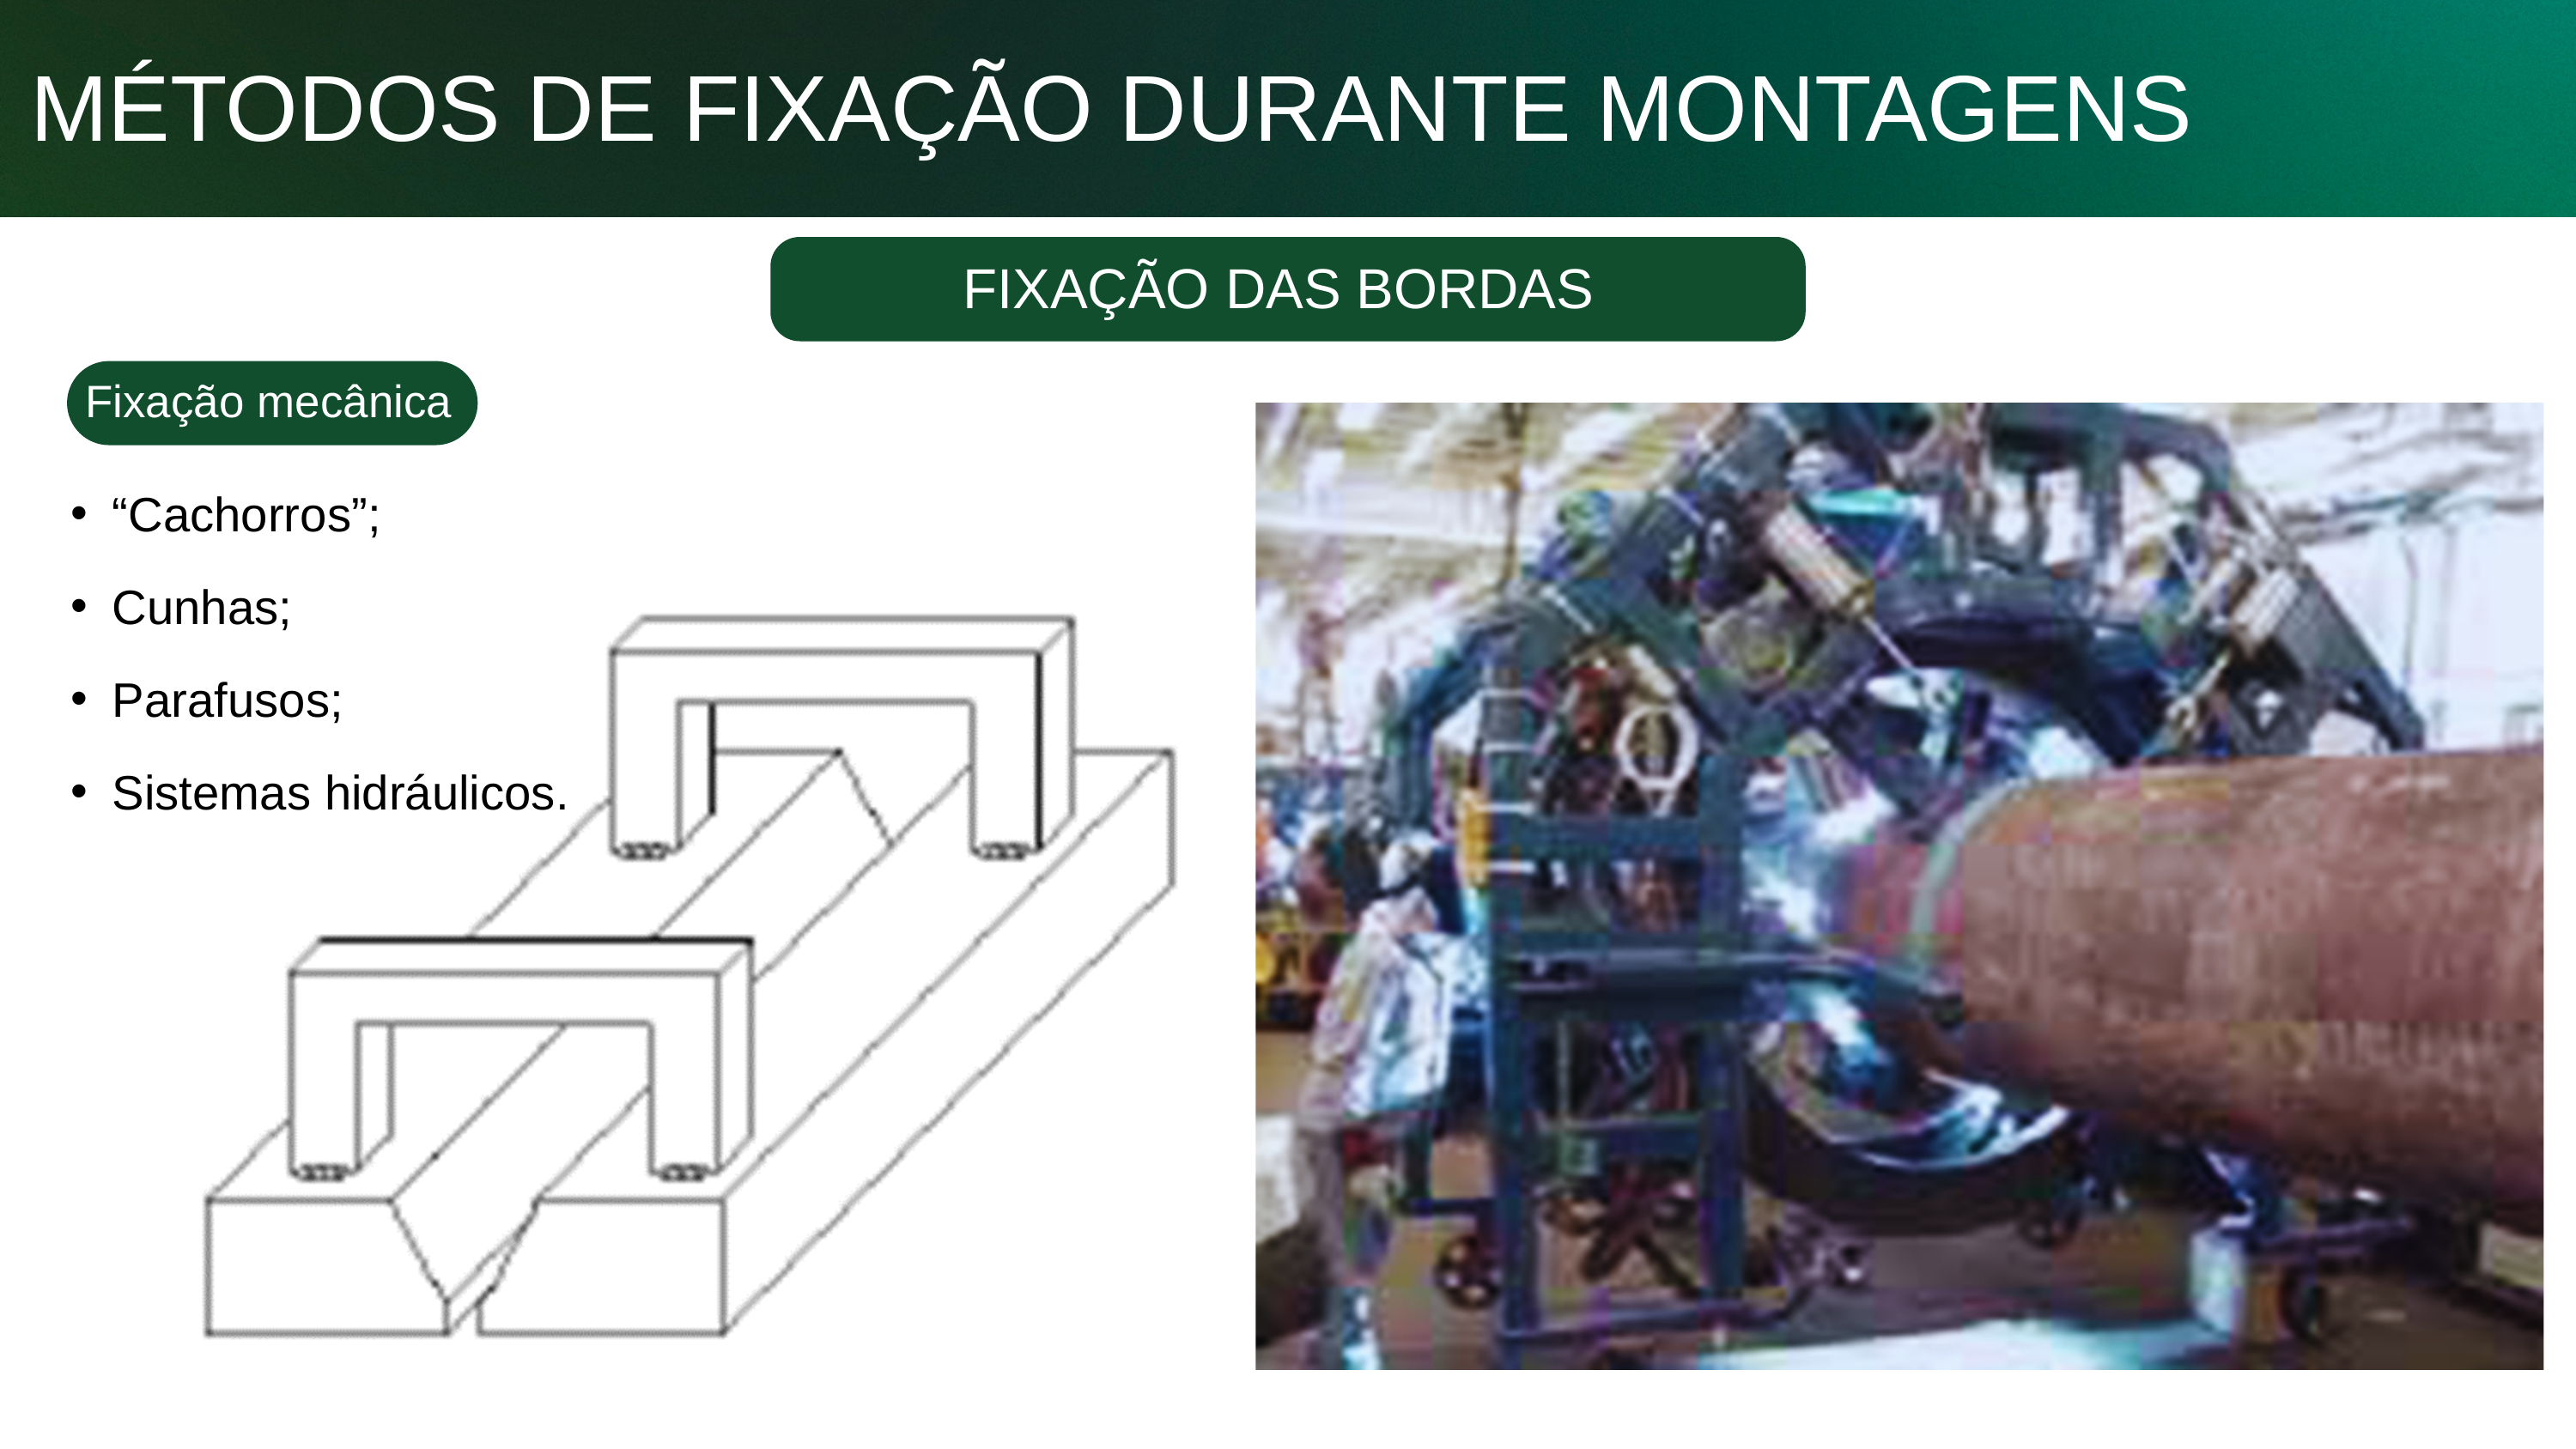

MÉTODOS DE FIXAÇÃO DURANTE MONTAGENS

FIXAÇÃO DAS BORDAS

Fixação mecânica

“Cachorros”;
Cunhas;
Parafusos;
Sistemas hidráulicos.